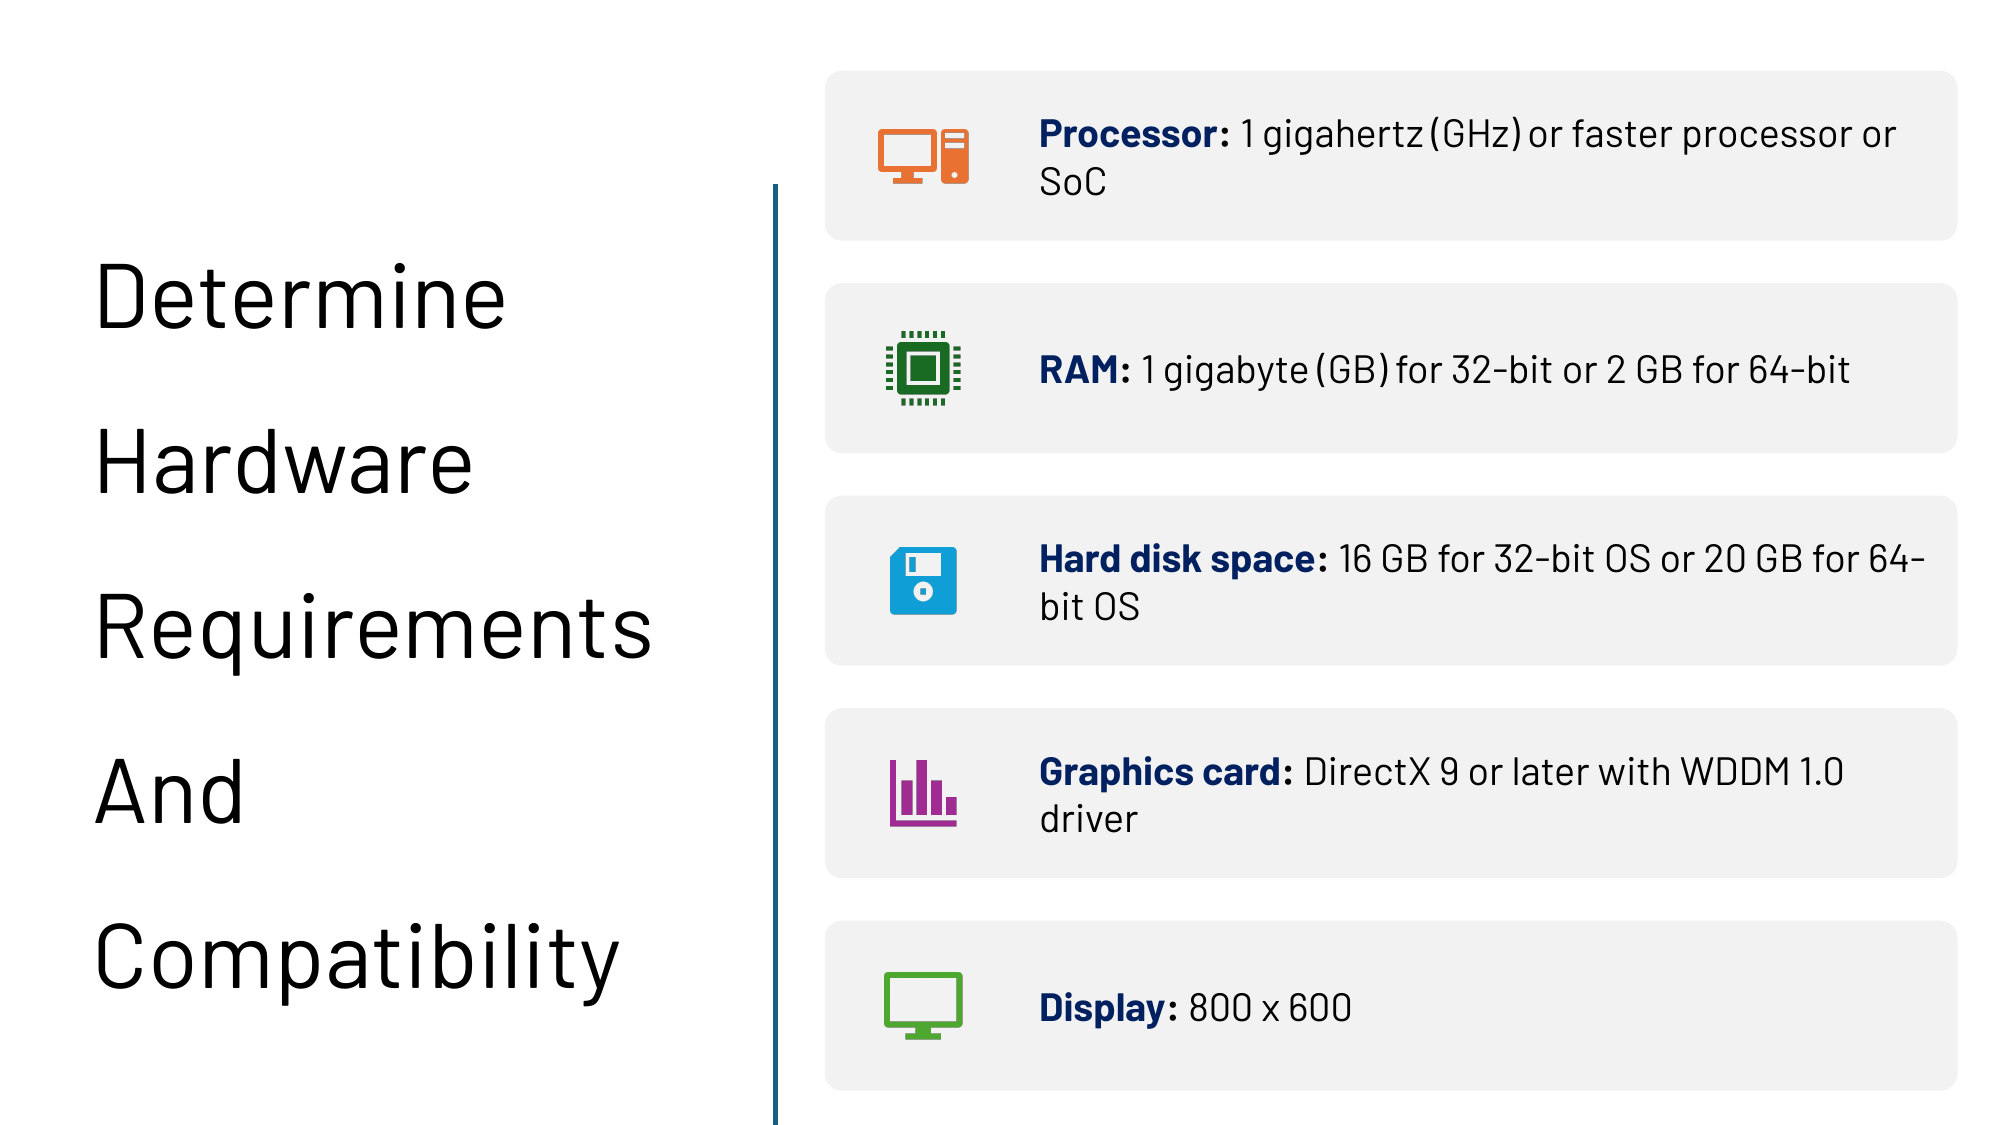

Processor: 1 gigahertz (GHz) or faster processor or SoC

# Determine Hardware Requirements And Compatibility

RAM: 1 gigabyte (GB) for 32-bit or 2 GB for 64-bit

Hard disk space: 16 GB for 32-bit OS or 20 GB for 64-bit OS

Graphics card: DirectX 9 or later with WDDM 1.0 driver

Display: 800 x 600